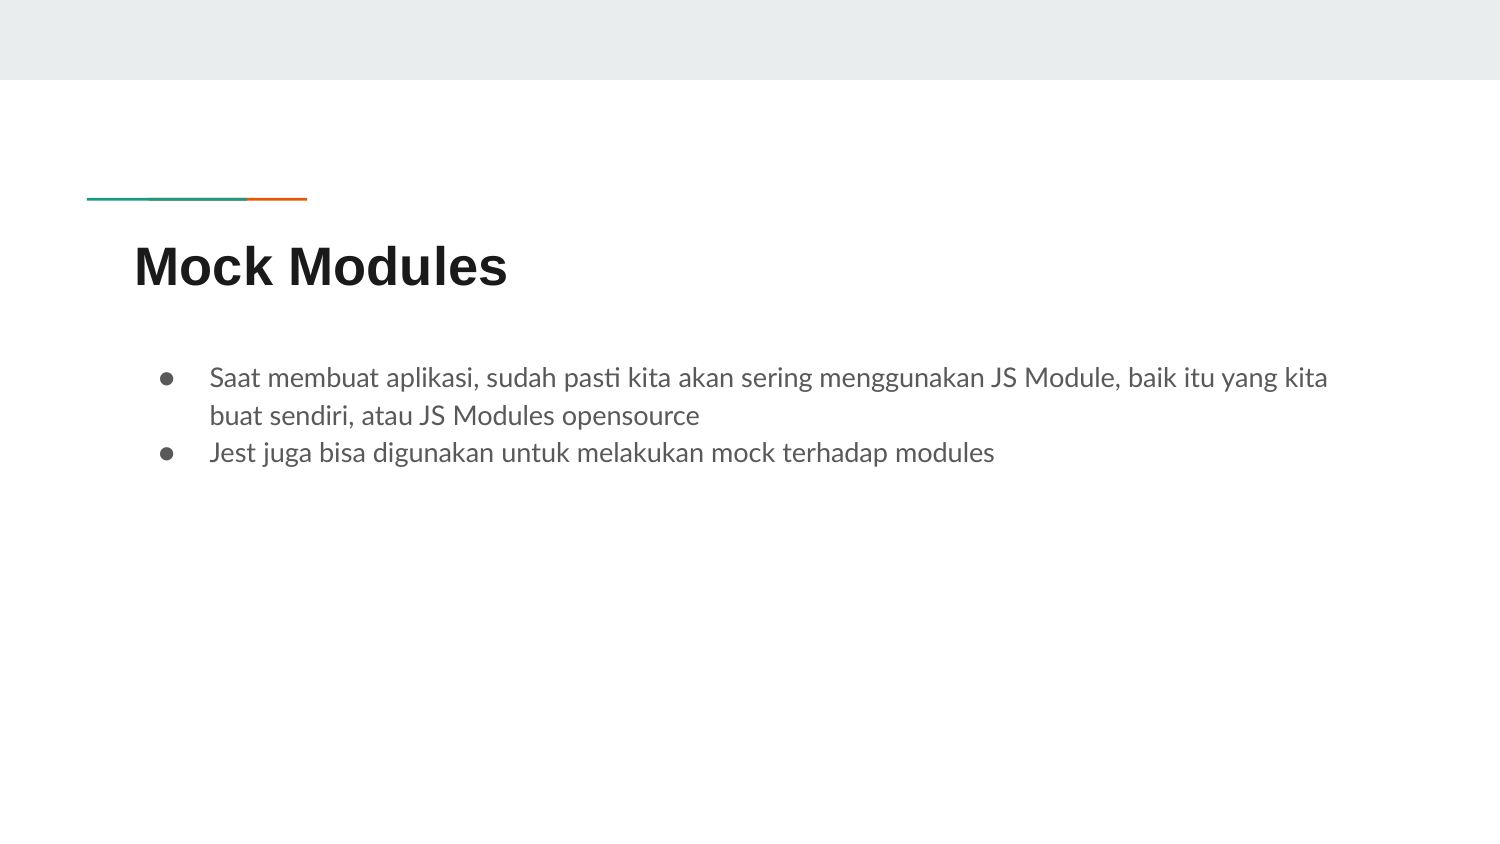

# Mock Modules
Saat membuat aplikasi, sudah pasti kita akan sering menggunakan JS Module, baik itu yang kita buat sendiri, atau JS Modules opensource
Jest juga bisa digunakan untuk melakukan mock terhadap modules